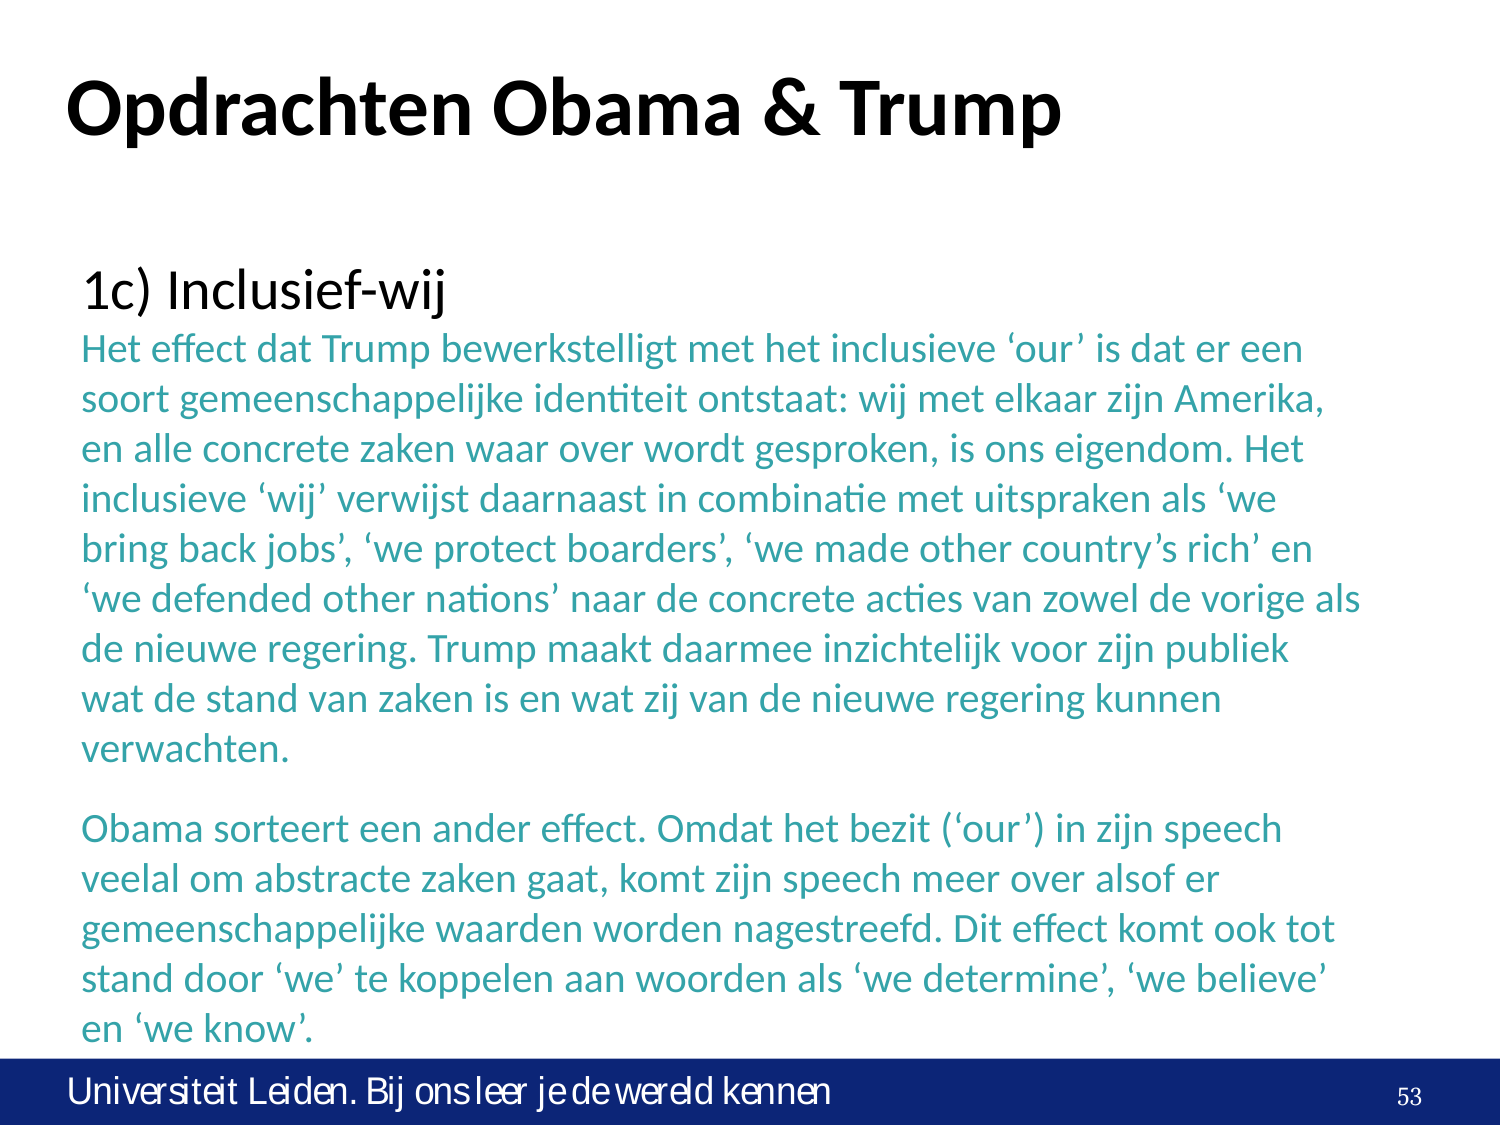

# Opdrachten Obama & Trump
1c) Inclusief-wij
Het effect dat Trump bewerkstelligt met het inclusieve ‘our’ is dat er een soort gemeenschappelijke identiteit ontstaat: wij met elkaar zijn Amerika, en alle concrete zaken waar over wordt gesproken, is ons eigendom. Het inclusieve ‘wij’ verwijst daarnaast in combinatie met uitspraken als ‘we bring back jobs’, ‘we protect boarders’, ‘we made other country’s rich’ en ‘we defended other nations’ naar de concrete acties van zowel de vorige als de nieuwe regering. Trump maakt daarmee inzichtelijk voor zijn publiek wat de stand van zaken is en wat zij van de nieuwe regering kunnen verwachten.

Obama sorteert een ander effect. Omdat het bezit (‘our’) in zijn speech veelal om abstracte zaken gaat, komt zijn speech meer over alsof er gemeenschappelijke waarden worden nagestreefd. Dit effect komt ook tot stand door ‘we’ te koppelen aan woorden als ‘we determine’, ‘we believe’ en ‘we know’.